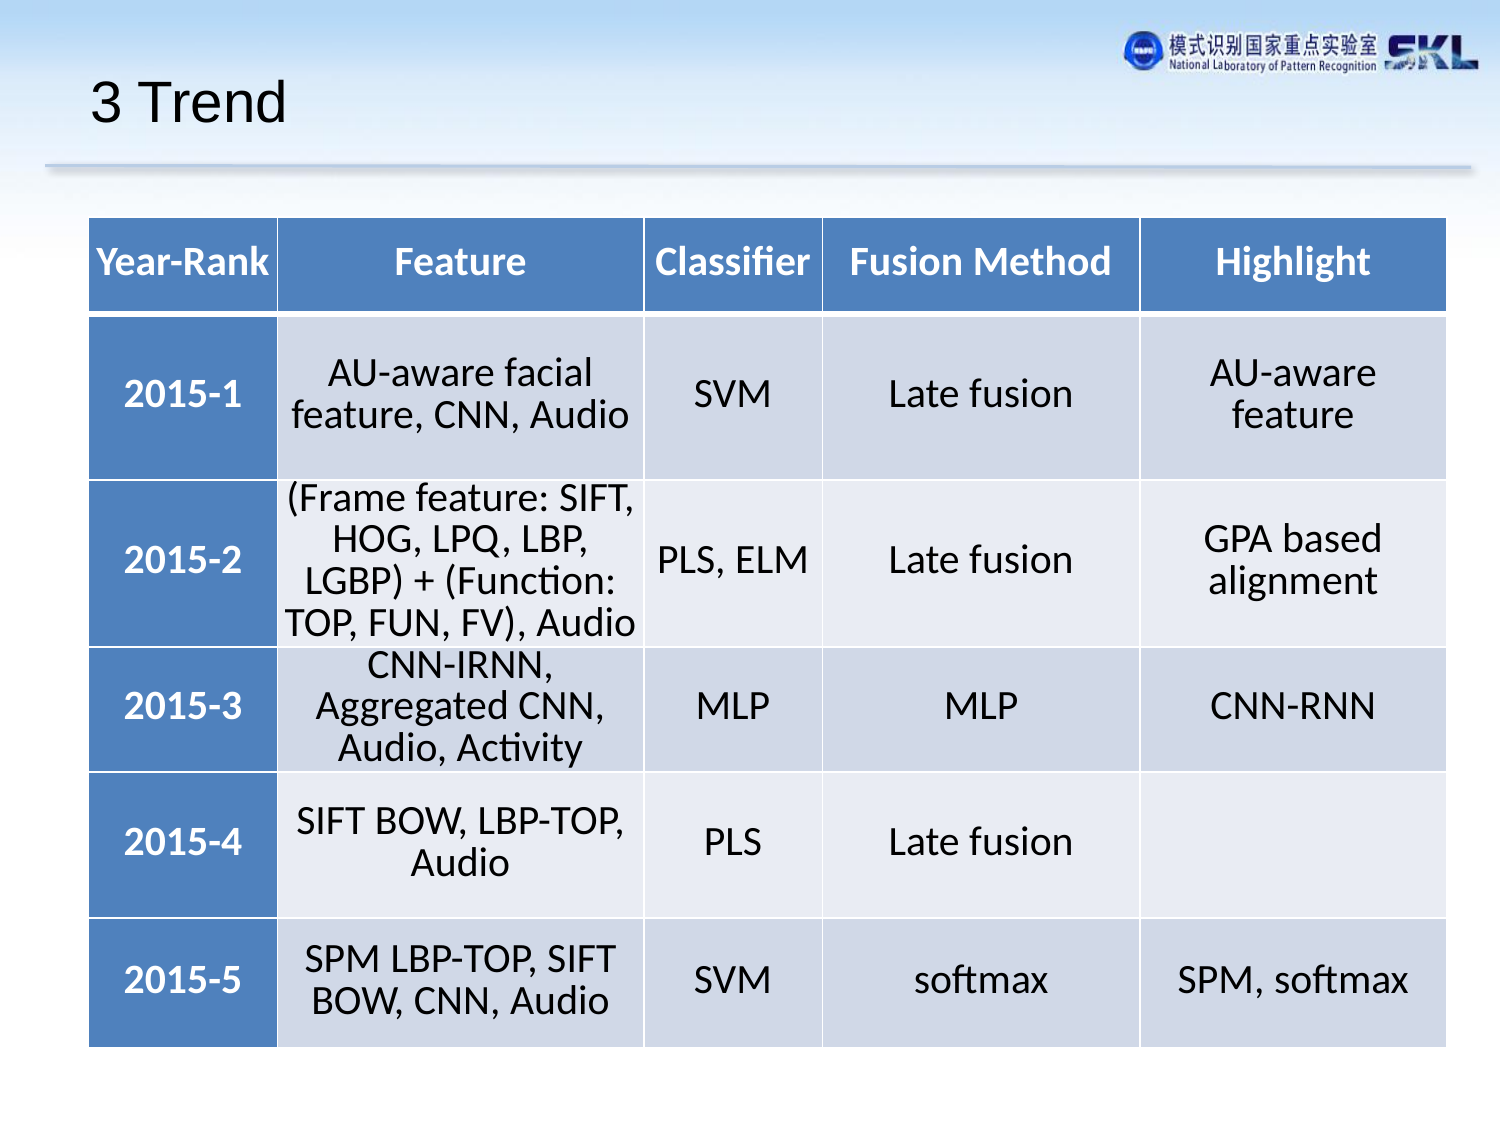

# 3 Trend
| Year-Rank | Feature | Classifier | Fusion Method | Highlight |
| --- | --- | --- | --- | --- |
| 2015-1 | AU-aware facial feature, CNN, Audio | SVM | Late fusion | AU-aware feature |
| 2015-2 | (Frame feature: SIFT, HOG, LPQ, LBP, LGBP) + (Function: TOP, FUN, FV), Audio | PLS, ELM | Late fusion | GPA based alignment |
| 2015-3 | CNN-IRNN, Aggregated CNN, Audio, Activity | MLP | MLP | CNN-RNN |
| 2015-4 | SIFT BOW, LBP-TOP, Audio | PLS | Late fusion |  |
| 2015-5 | SPM LBP-TOP, SIFT BOW, CNN, Audio | SVM | softmax | SPM, softmax |